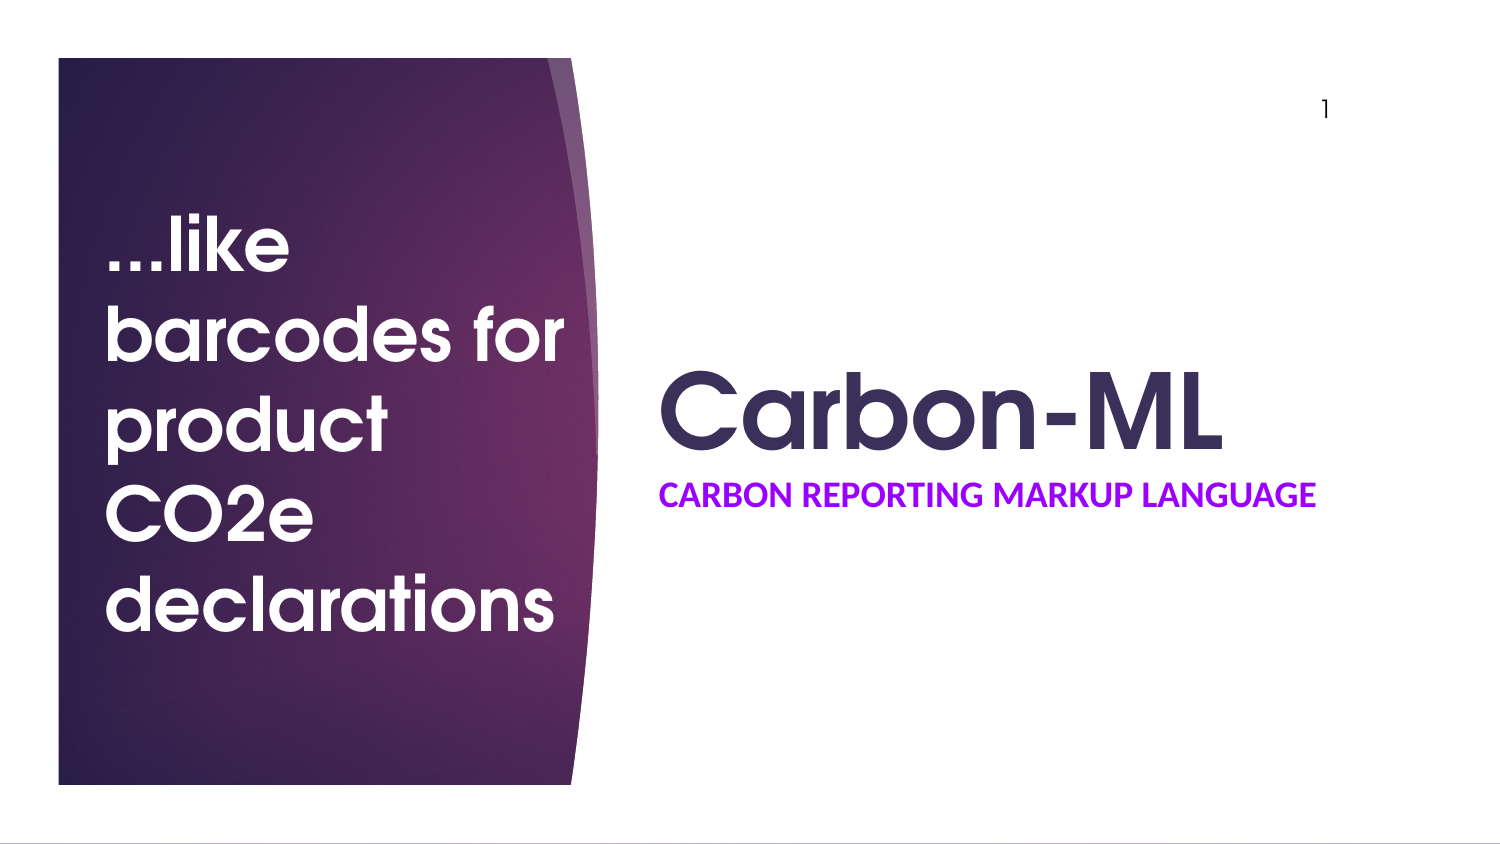

1
# Carbon-ML
CARBON REPORTING MARKUP LANGUAGE

...like barcodes for product CO2e declarations